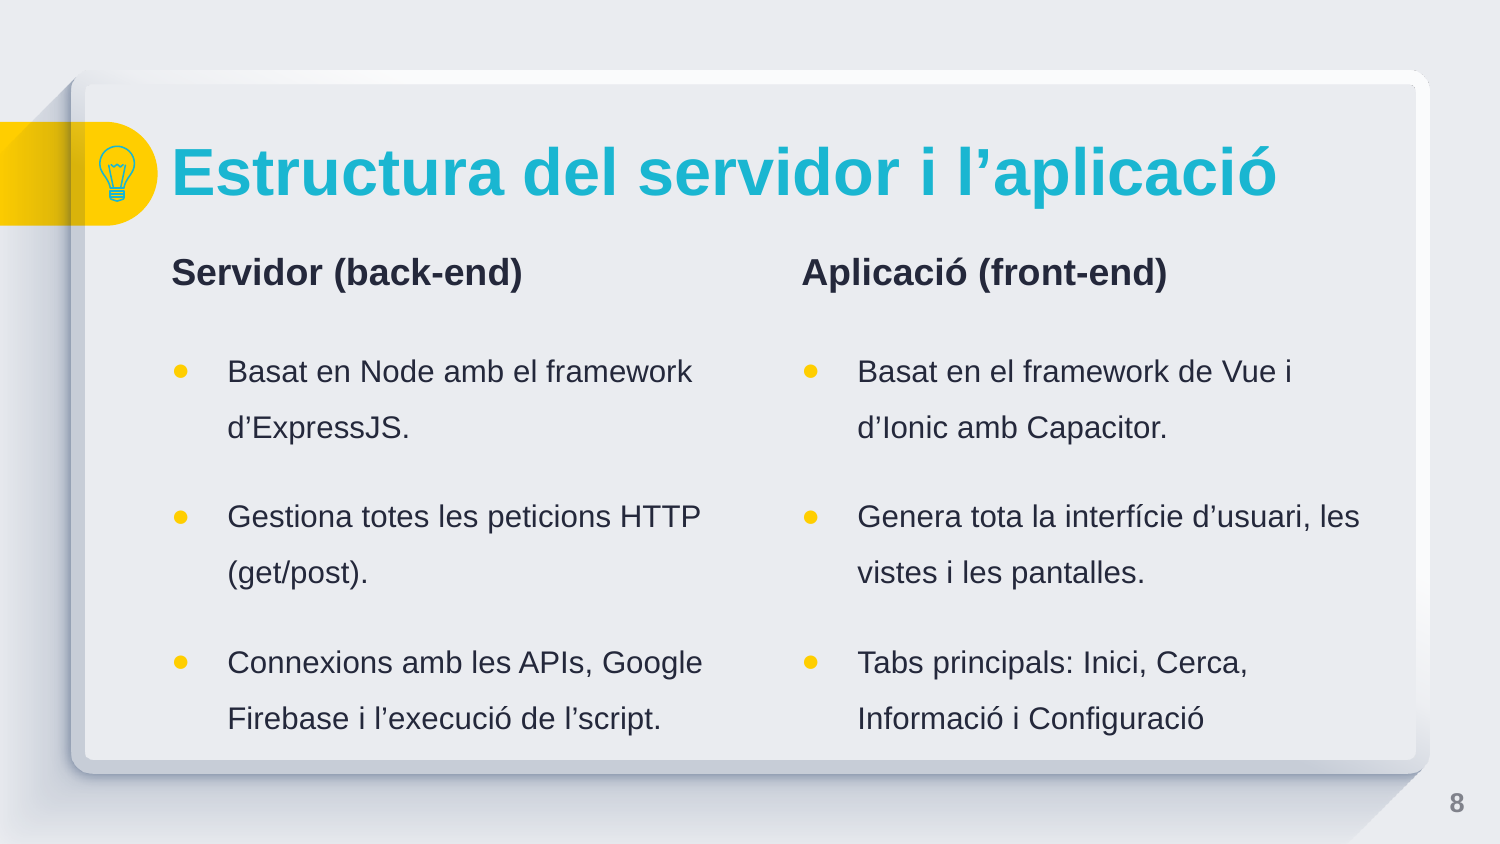

# Estructura del servidor i l’aplicació

Servidor (back-end)

Basat en Node amb el framework d’ExpressJS.
Gestiona totes les peticions HTTP (get/post).
Connexions amb les APIs, Google Firebase i l’execució de l’script.
Aplicació (front-end)

Basat en el framework de Vue i d’Ionic amb Capacitor.
Genera tota la interfície d’usuari, les vistes i les pantalles.
Tabs principals: Inici, Cerca, Informació i Configuració
8